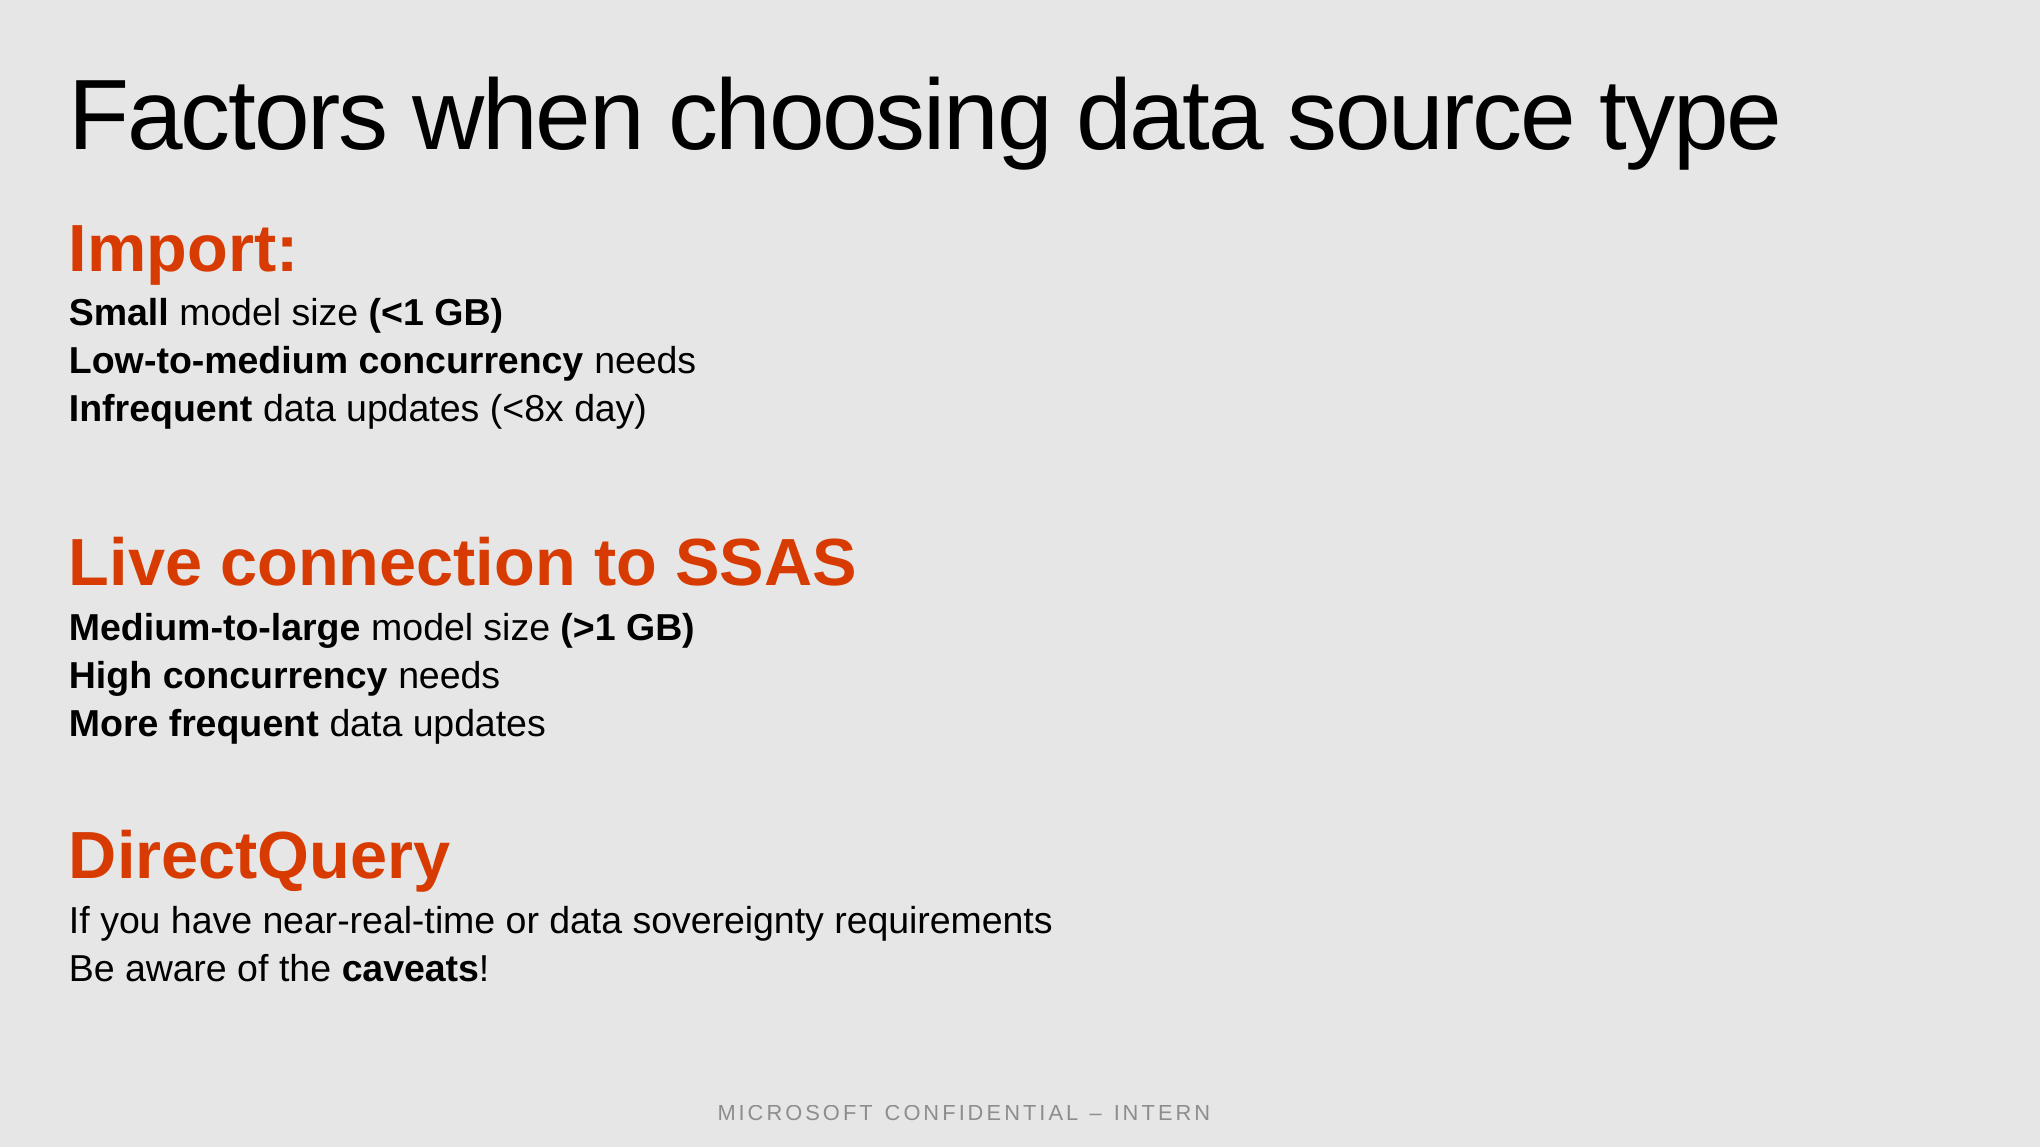

# Factors when choosing data source type
Import:
Small model size (<1 GB)
Low-to-medium concurrency needs
Infrequent data updates (<8x day)

Live connection to SSAS
Medium-to-large model size (>1 GB)
High concurrency needs
More frequent data updates

DirectQuery
If you have near-real-time or data sovereignty requirements
Be aware of the caveats!